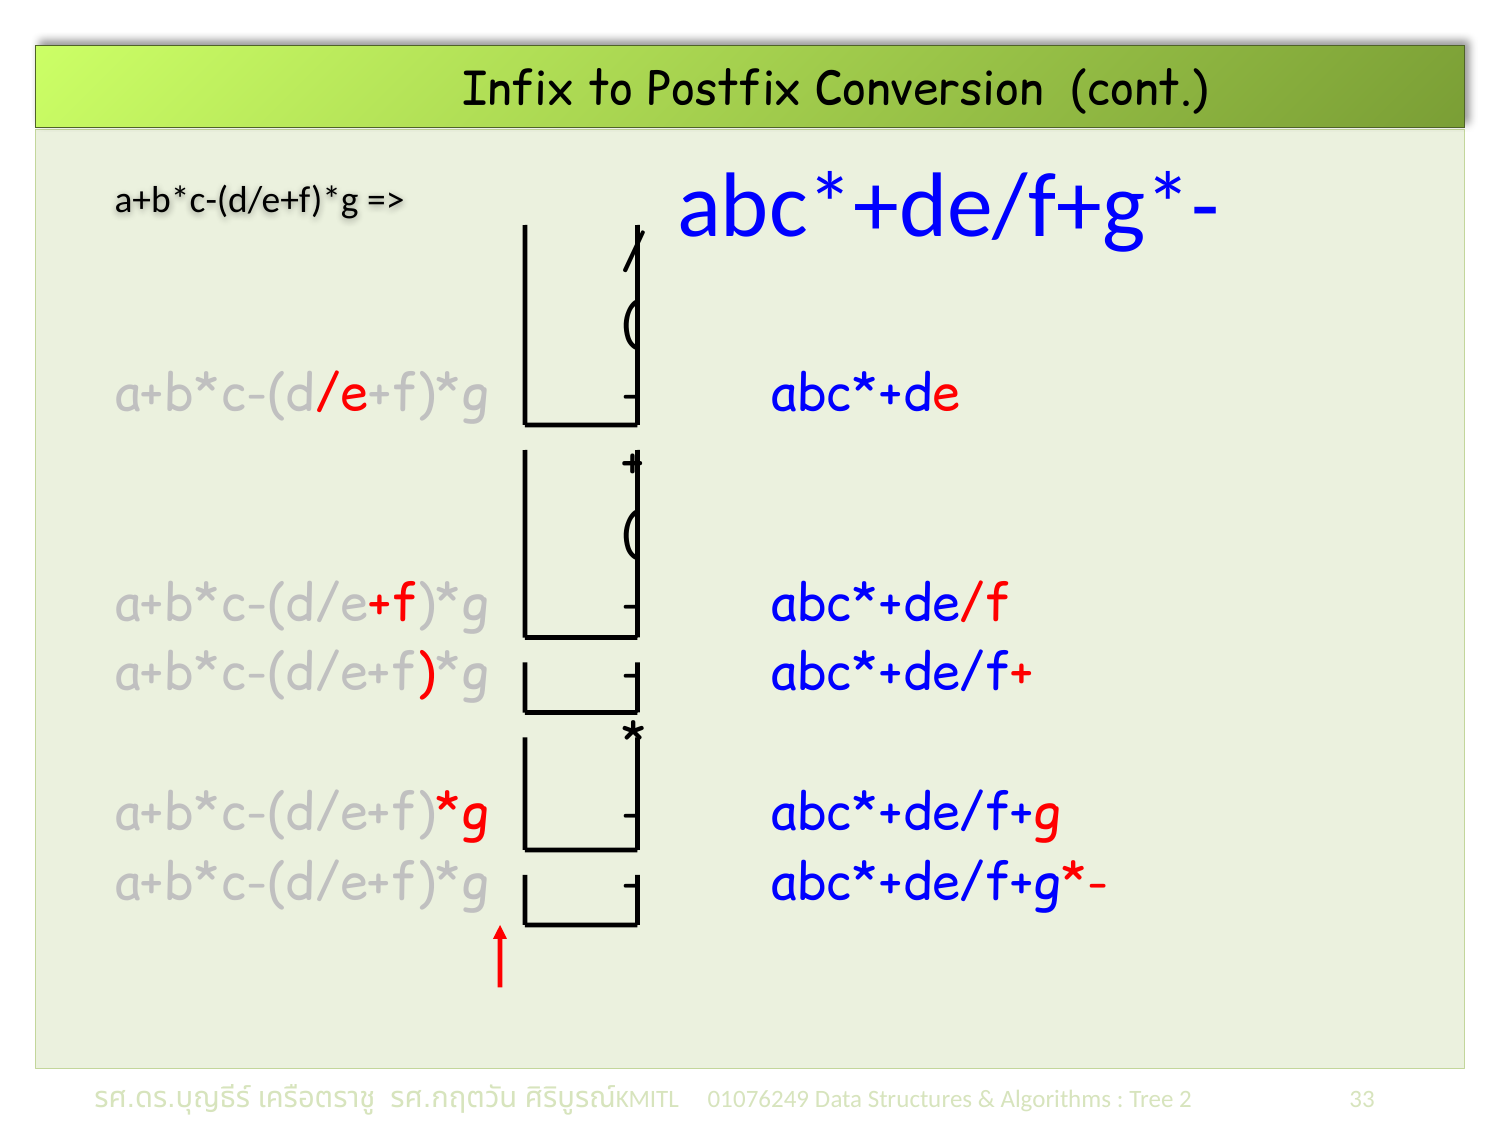

# Infix to Postfix Conversion  (cont.)
abc*+de/f+g*-
a+b*c-(d/e+f)*g =>
				/
				(
a+b*c-(d/e+f)*g 	-	abc*+de
				+
				(
a+b*c-(d/e+f)*g 	-	abc*+de/f
a+b*c-(d/e+f)*g 	-	abc*+de/f+
				*
a+b*c-(d/e+f)*g 	-	abc*+de/f+g
a+b*c-(d/e+f)*g 	-	abc*+de/f+g*-